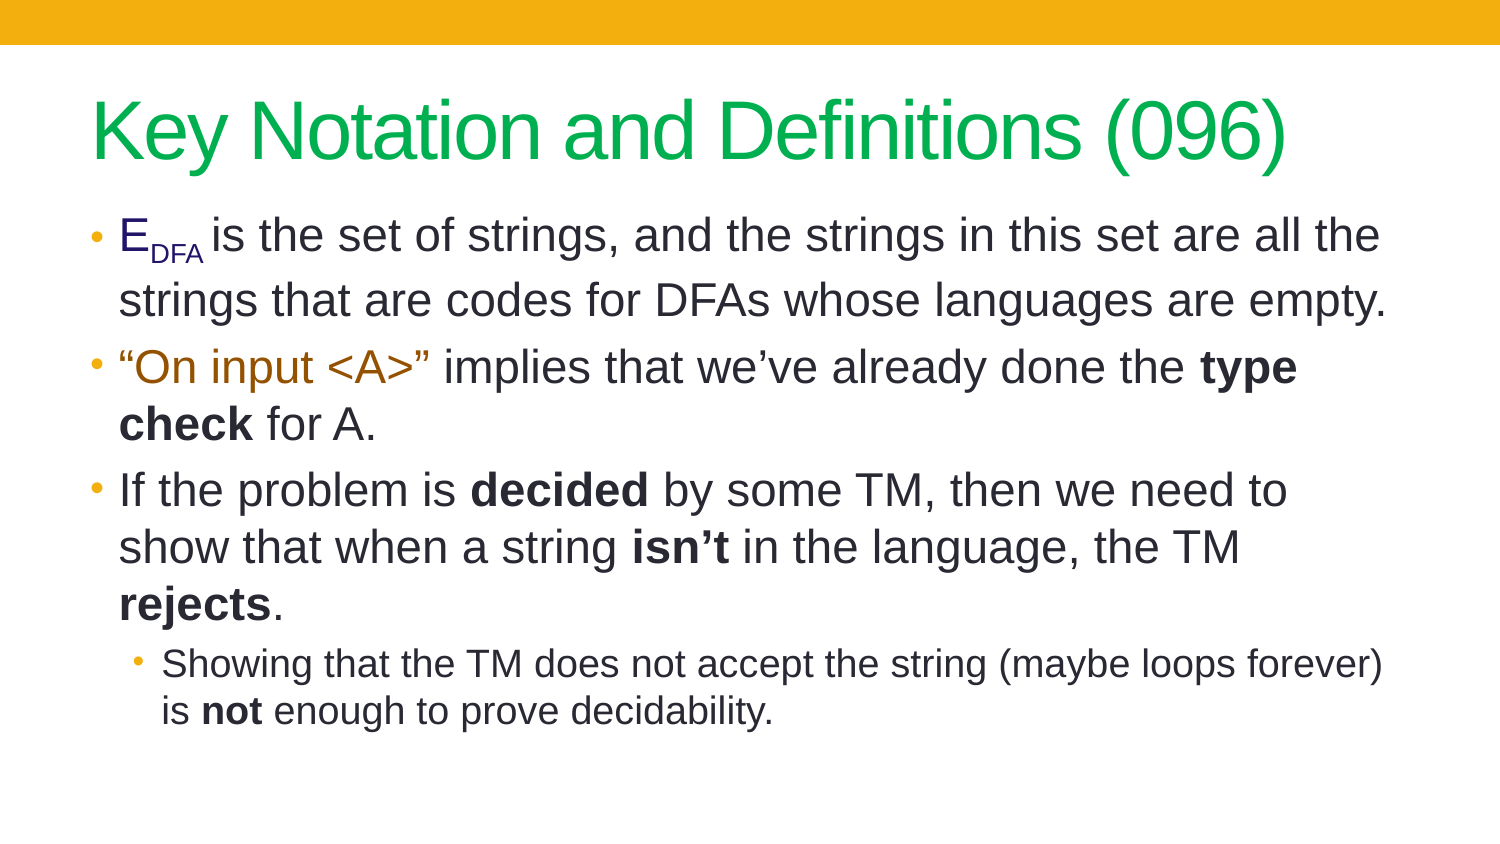

# Key Notation and Definitions (096)
EDFA is the set of strings, and the strings in this set are all the strings that are codes for DFAs whose languages are empty.
“On input <A>” implies that we’ve already done the type check for A.
If the problem is decided by some TM, then we need to show that when a string isn’t in the language, the TM rejects.
Showing that the TM does not accept the string (maybe loops forever) is not enough to prove decidability.